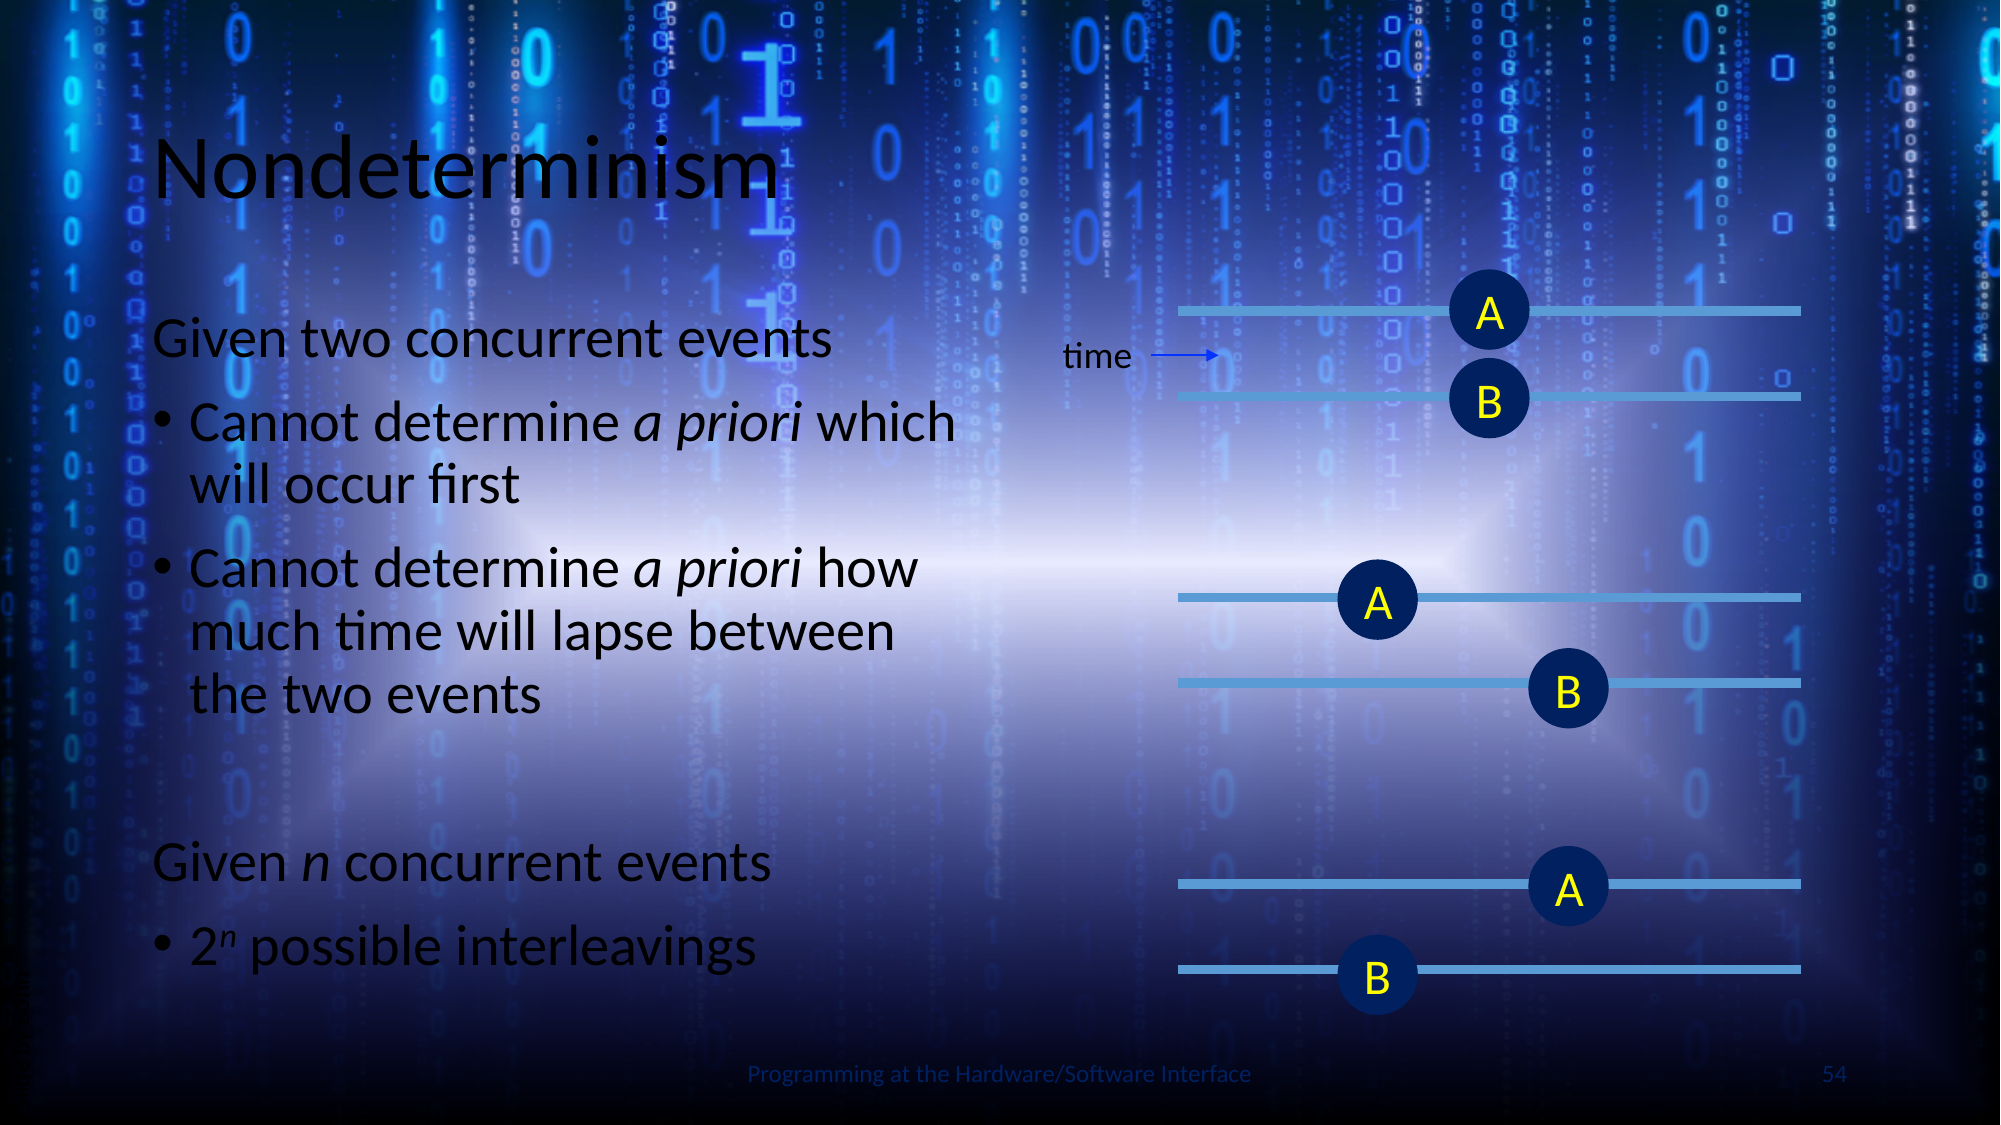

# Nondeterminism
A
B
Given two concurrent events
Cannot determine a priori which will occur first
Cannot determine a priori how much time will lapse between the two events

Given n concurrent events
2n possible interleavings
time
A
B
Slide by Bohn
A
B
Programming at the Hardware/Software Interface
54